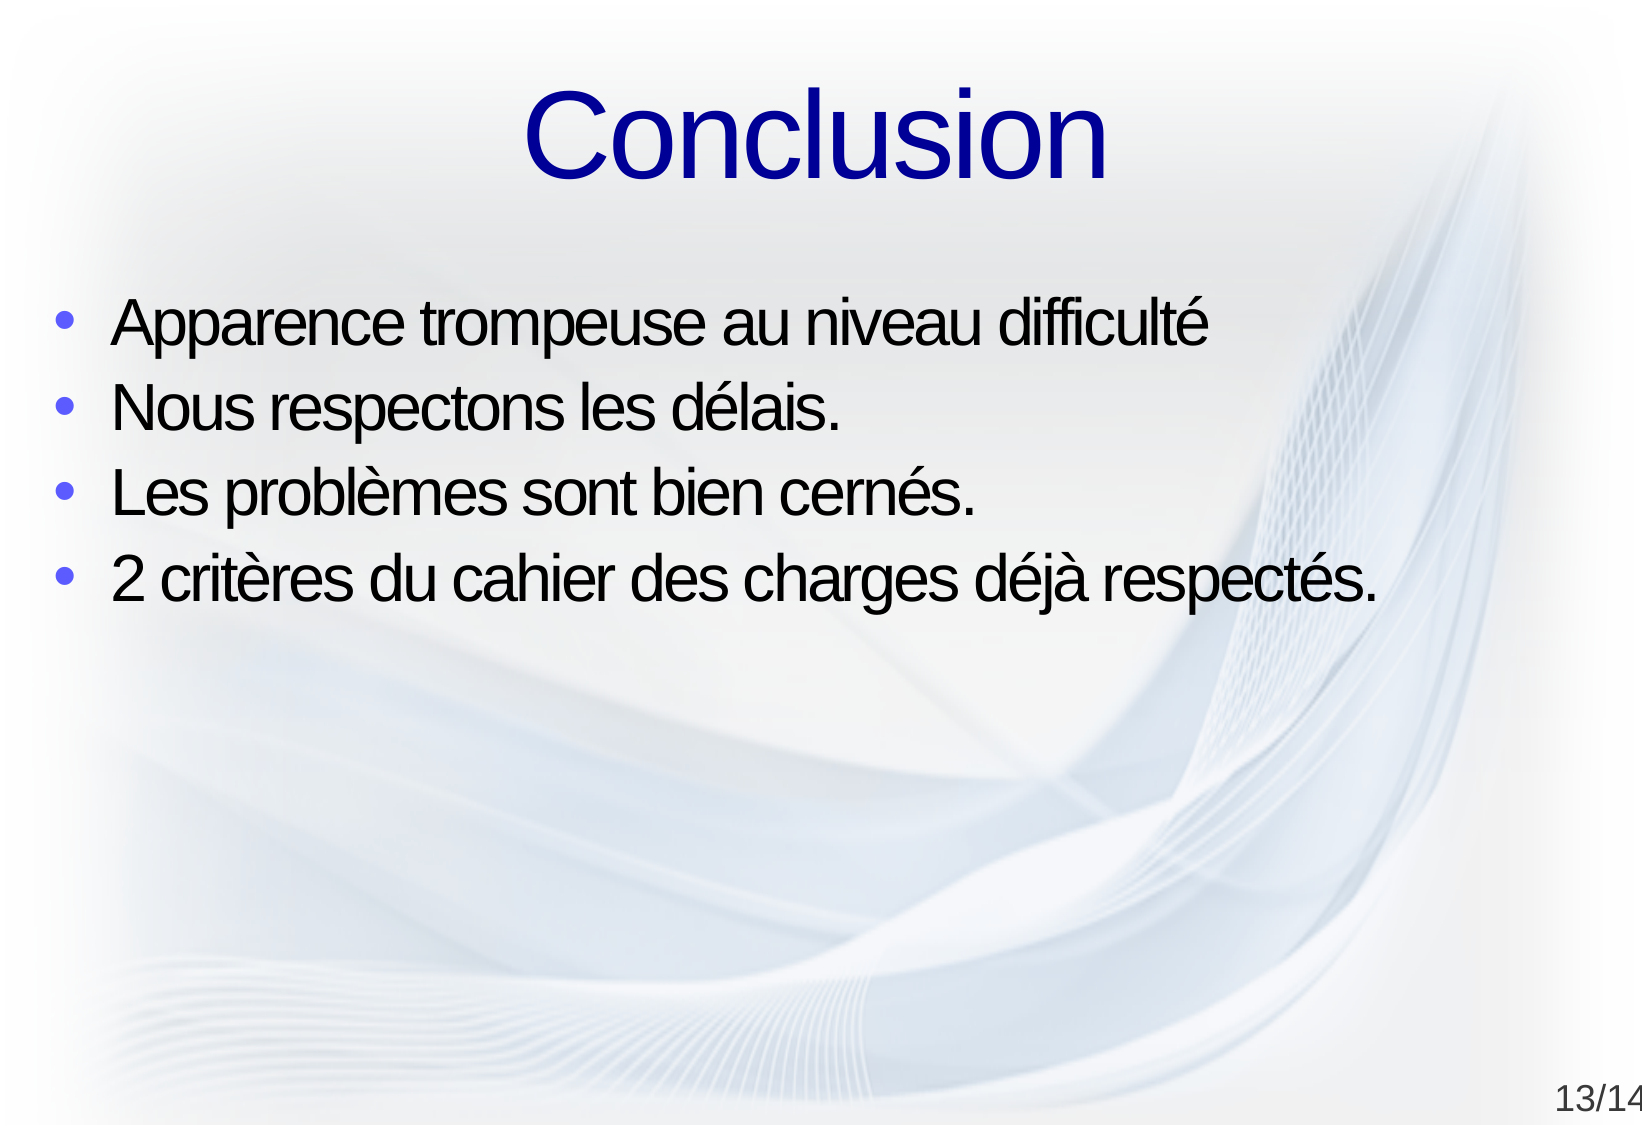

# Conclusion

Apparence trompeuse au niveau difficulté
Nous respectons les délais.
Les problèmes sont bien cernés.
2 critères du cahier des charges déjà respectés.

13/14